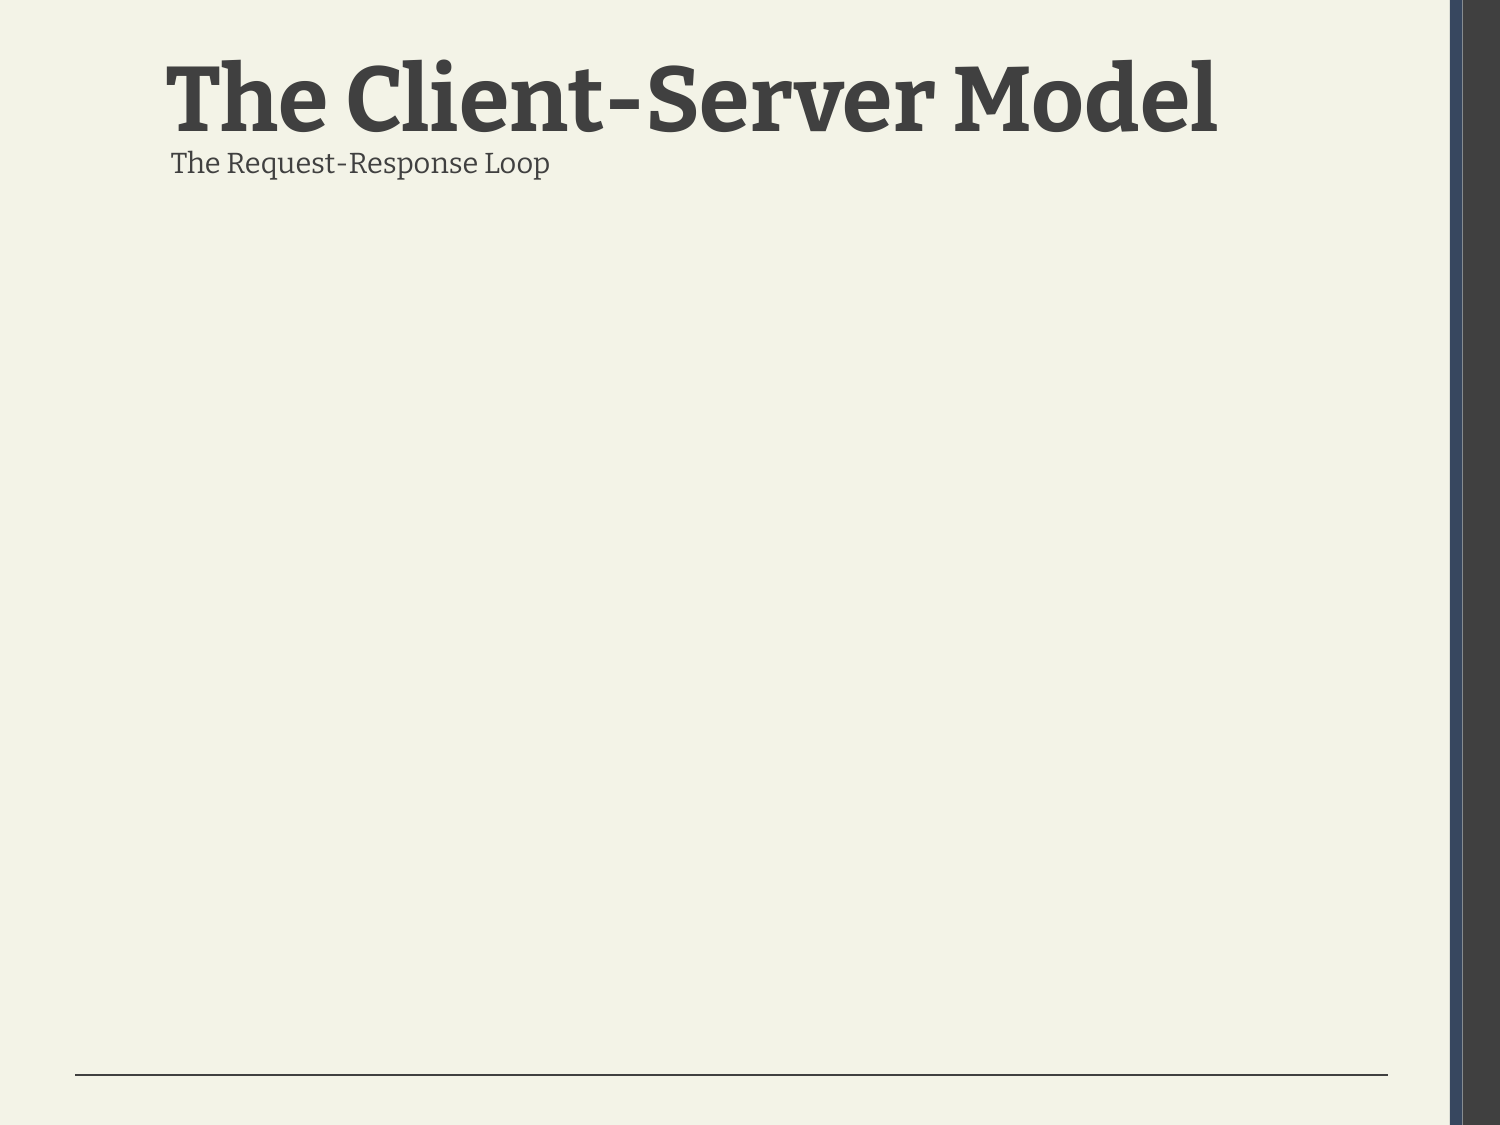

# The Client-Server Model
 The Request-Response Loop